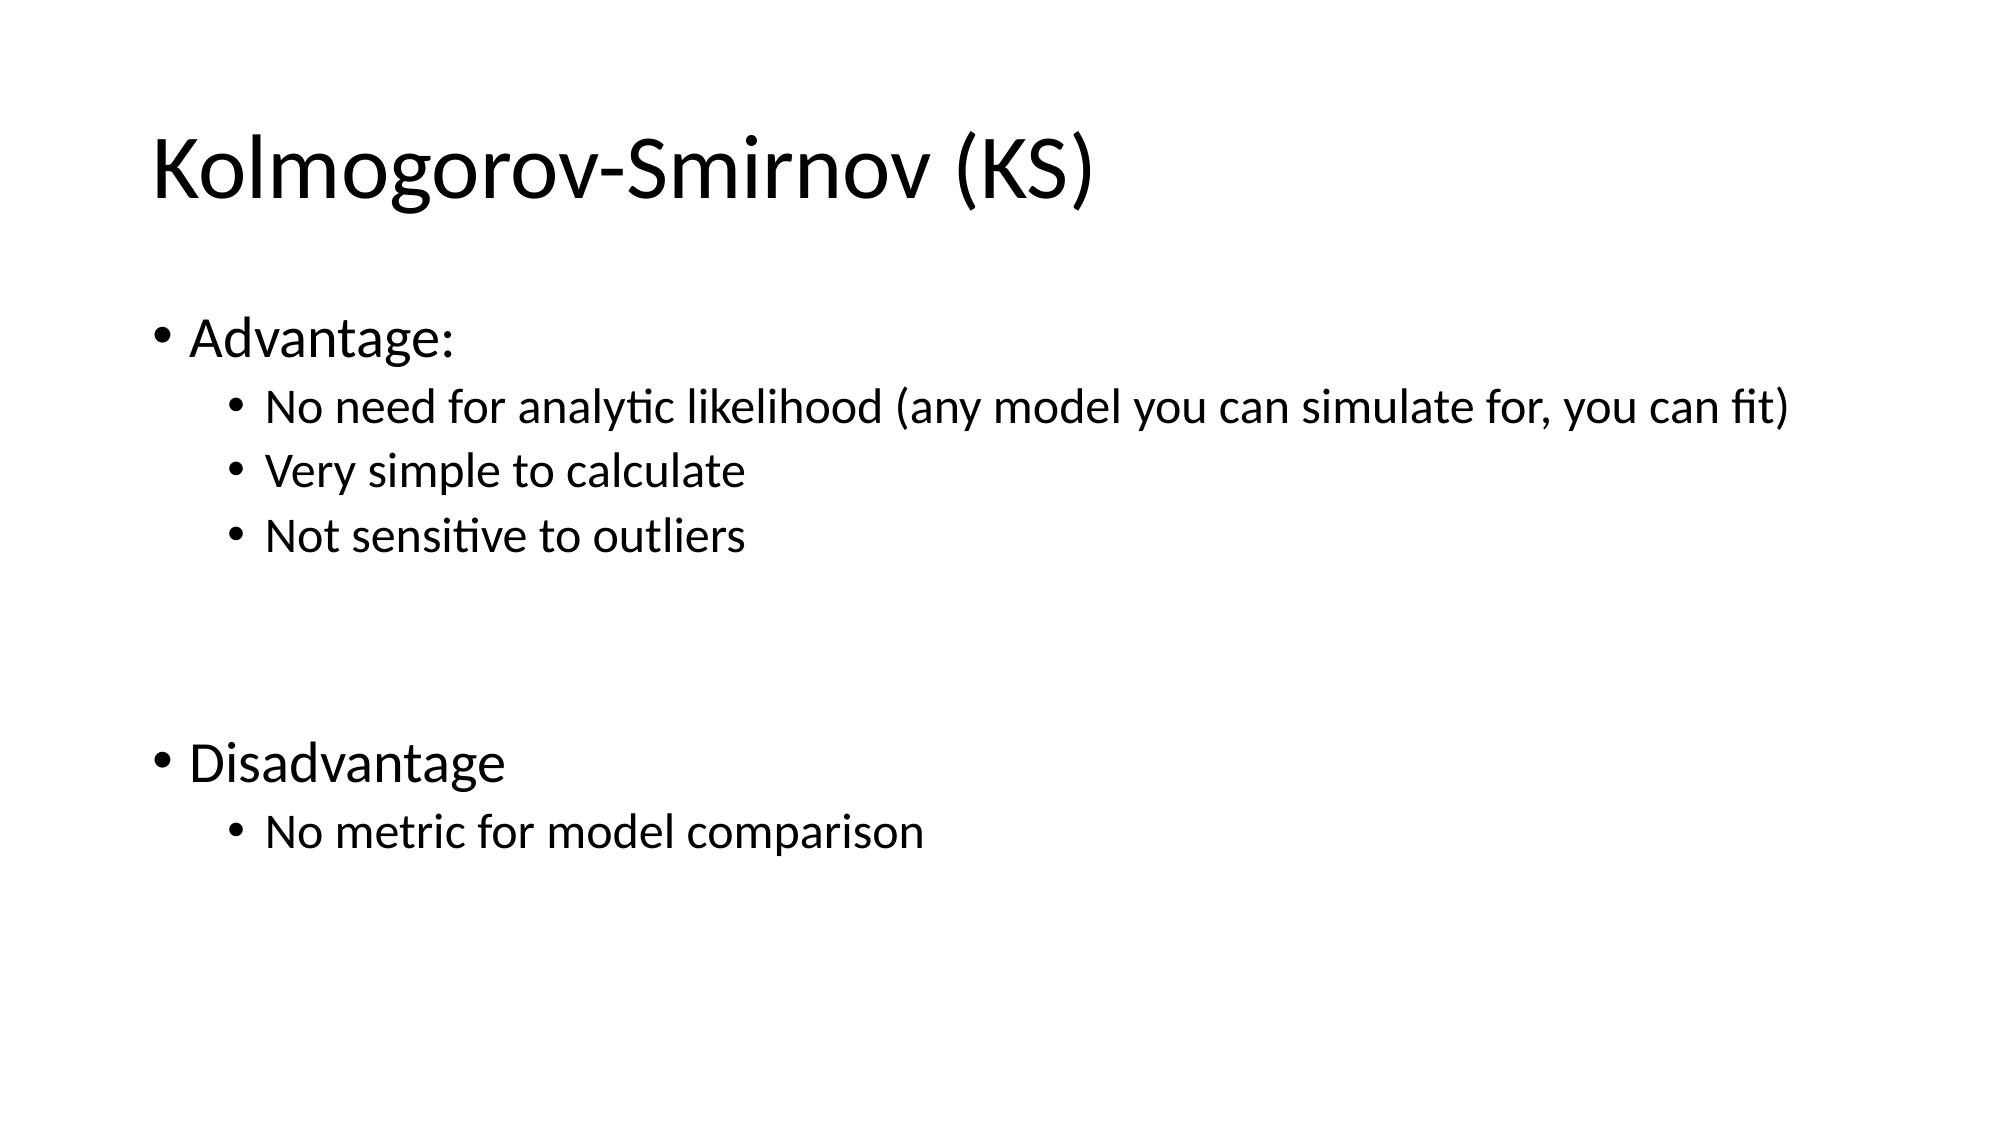

# Kolmogorov-Smirnov (KS)
Advantage:
No need for analytic likelihood (any model you can simulate for, you can fit)
Very simple to calculate
Not sensitive to outliers

Disadvantage
No metric for model comparison